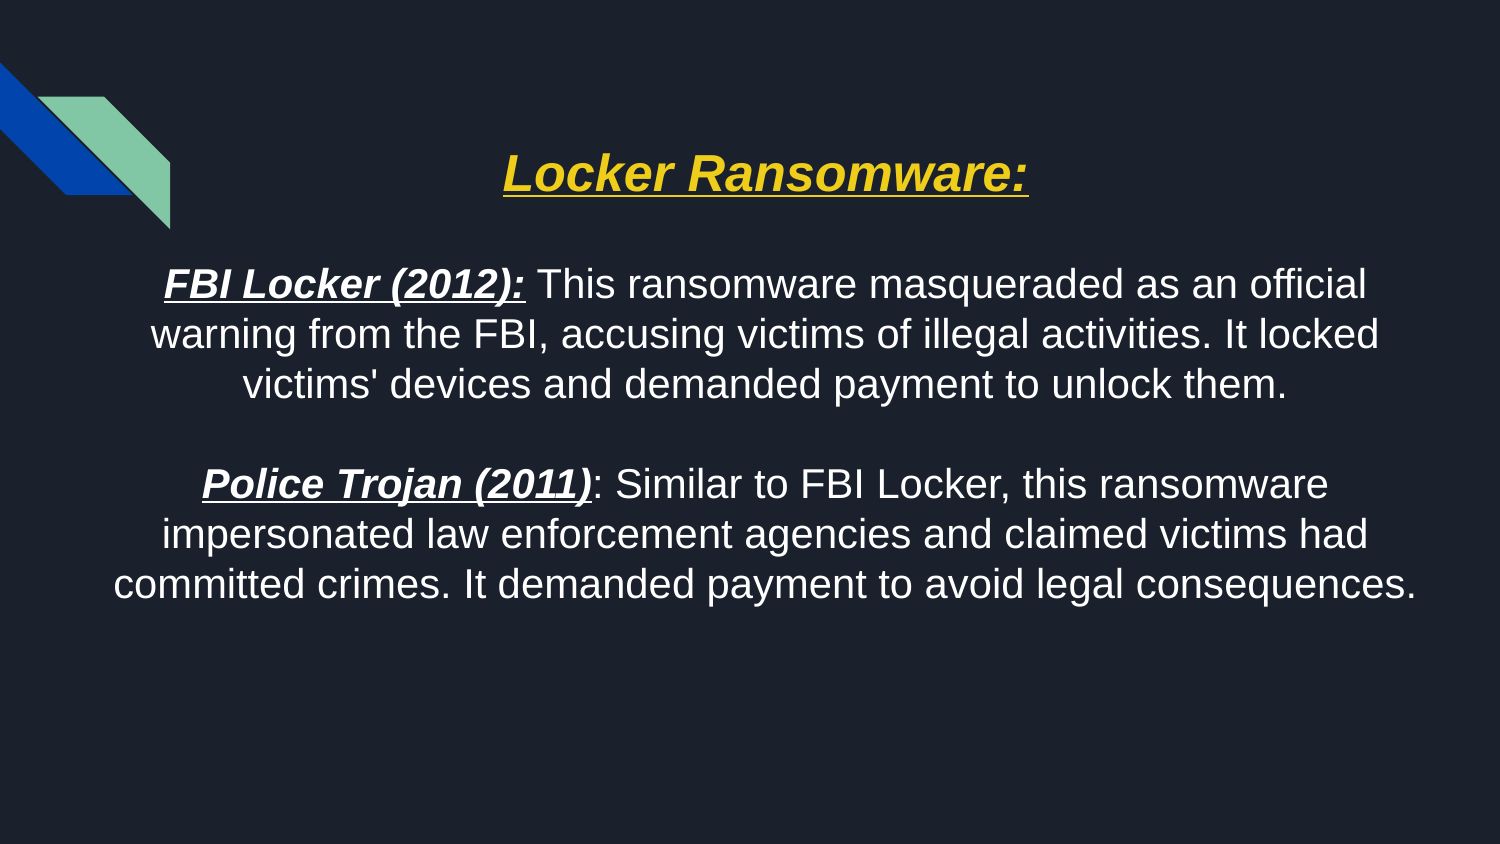

Locker Ransomware:

FBI Locker (2012): This ransomware masqueraded as an official warning from the FBI, accusing victims of illegal activities. It locked victims' devices and demanded payment to unlock them.

Police Trojan (2011): Similar to FBI Locker, this ransomware impersonated law enforcement agencies and claimed victims had committed crimes. It demanded payment to avoid legal consequences.